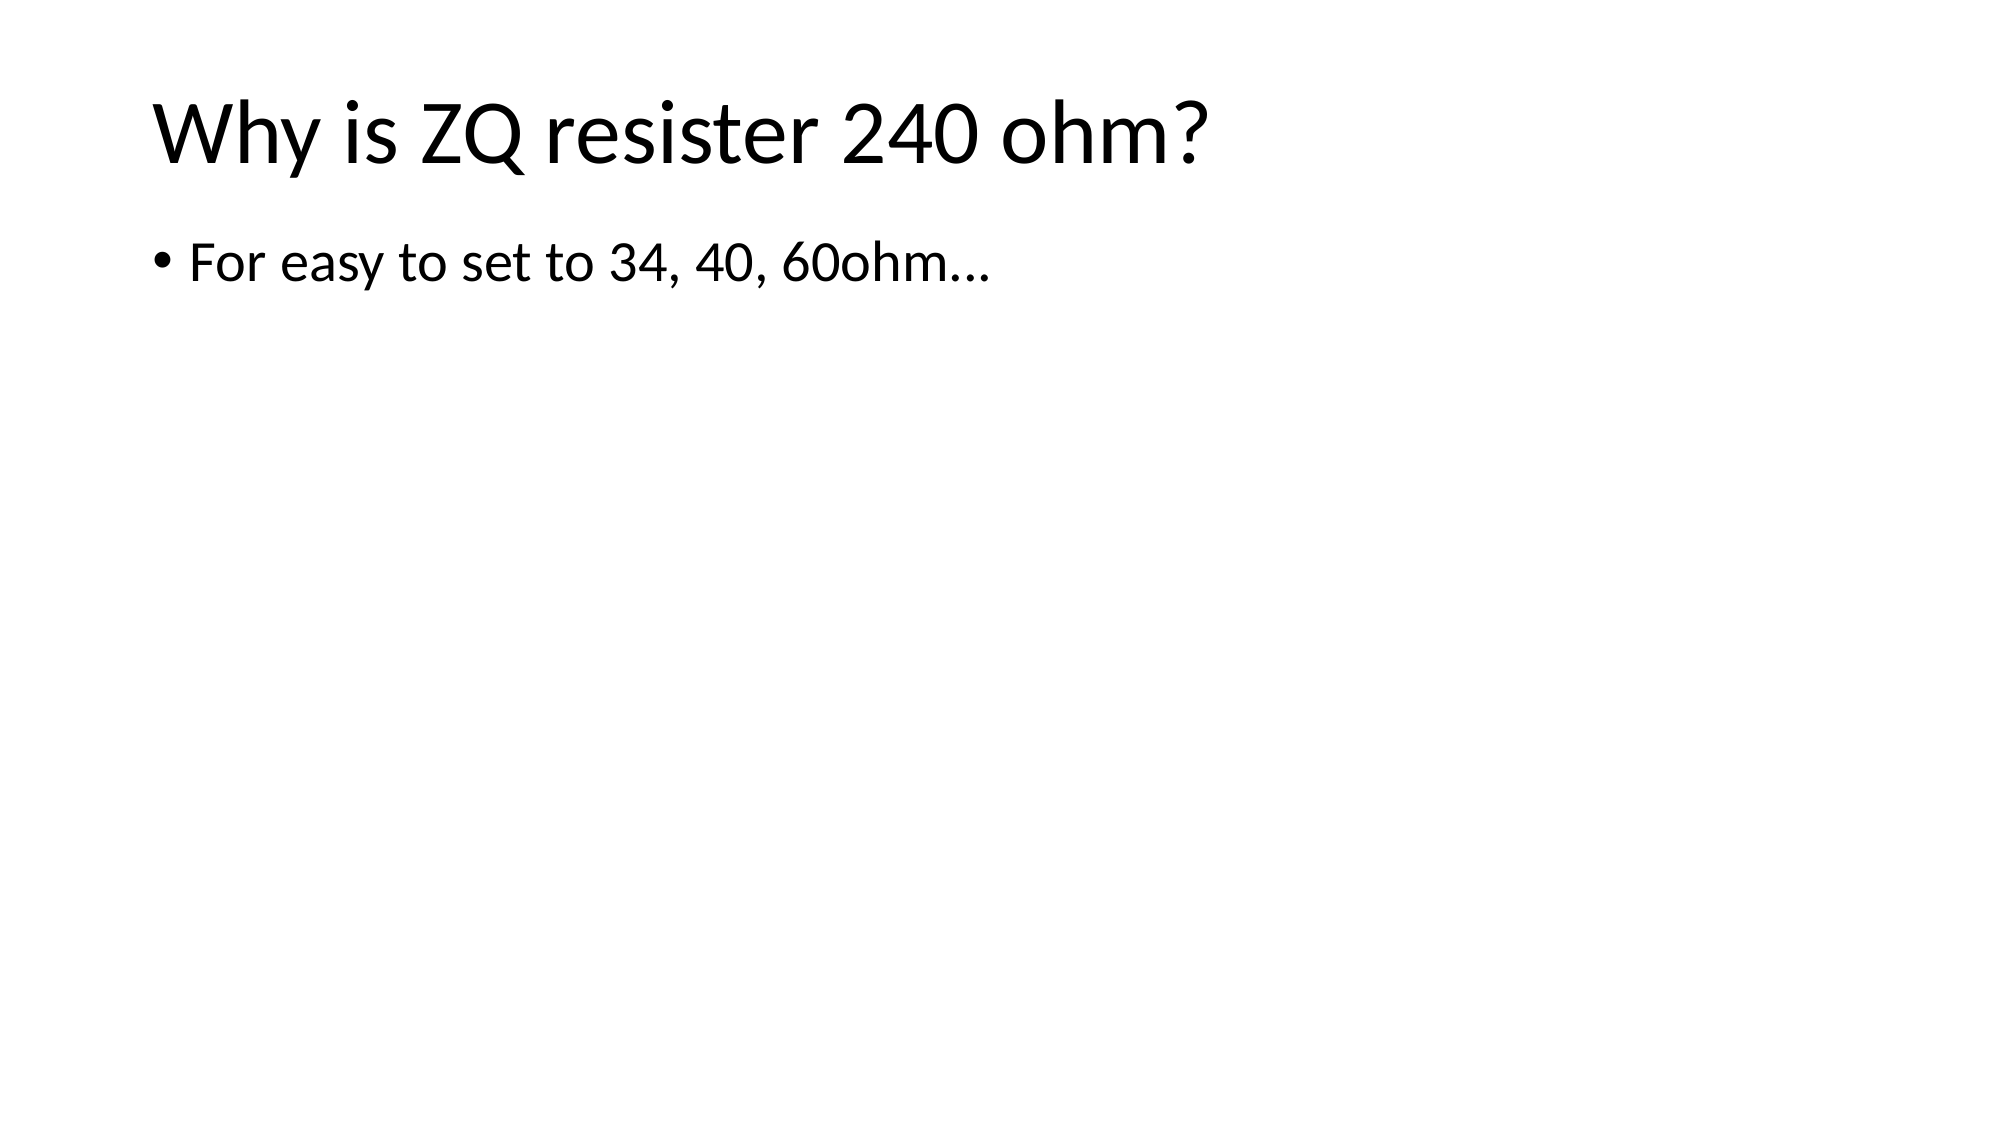

# Why is ZQ resister 240 ohm?
For easy to set to 34, 40, 60ohm...